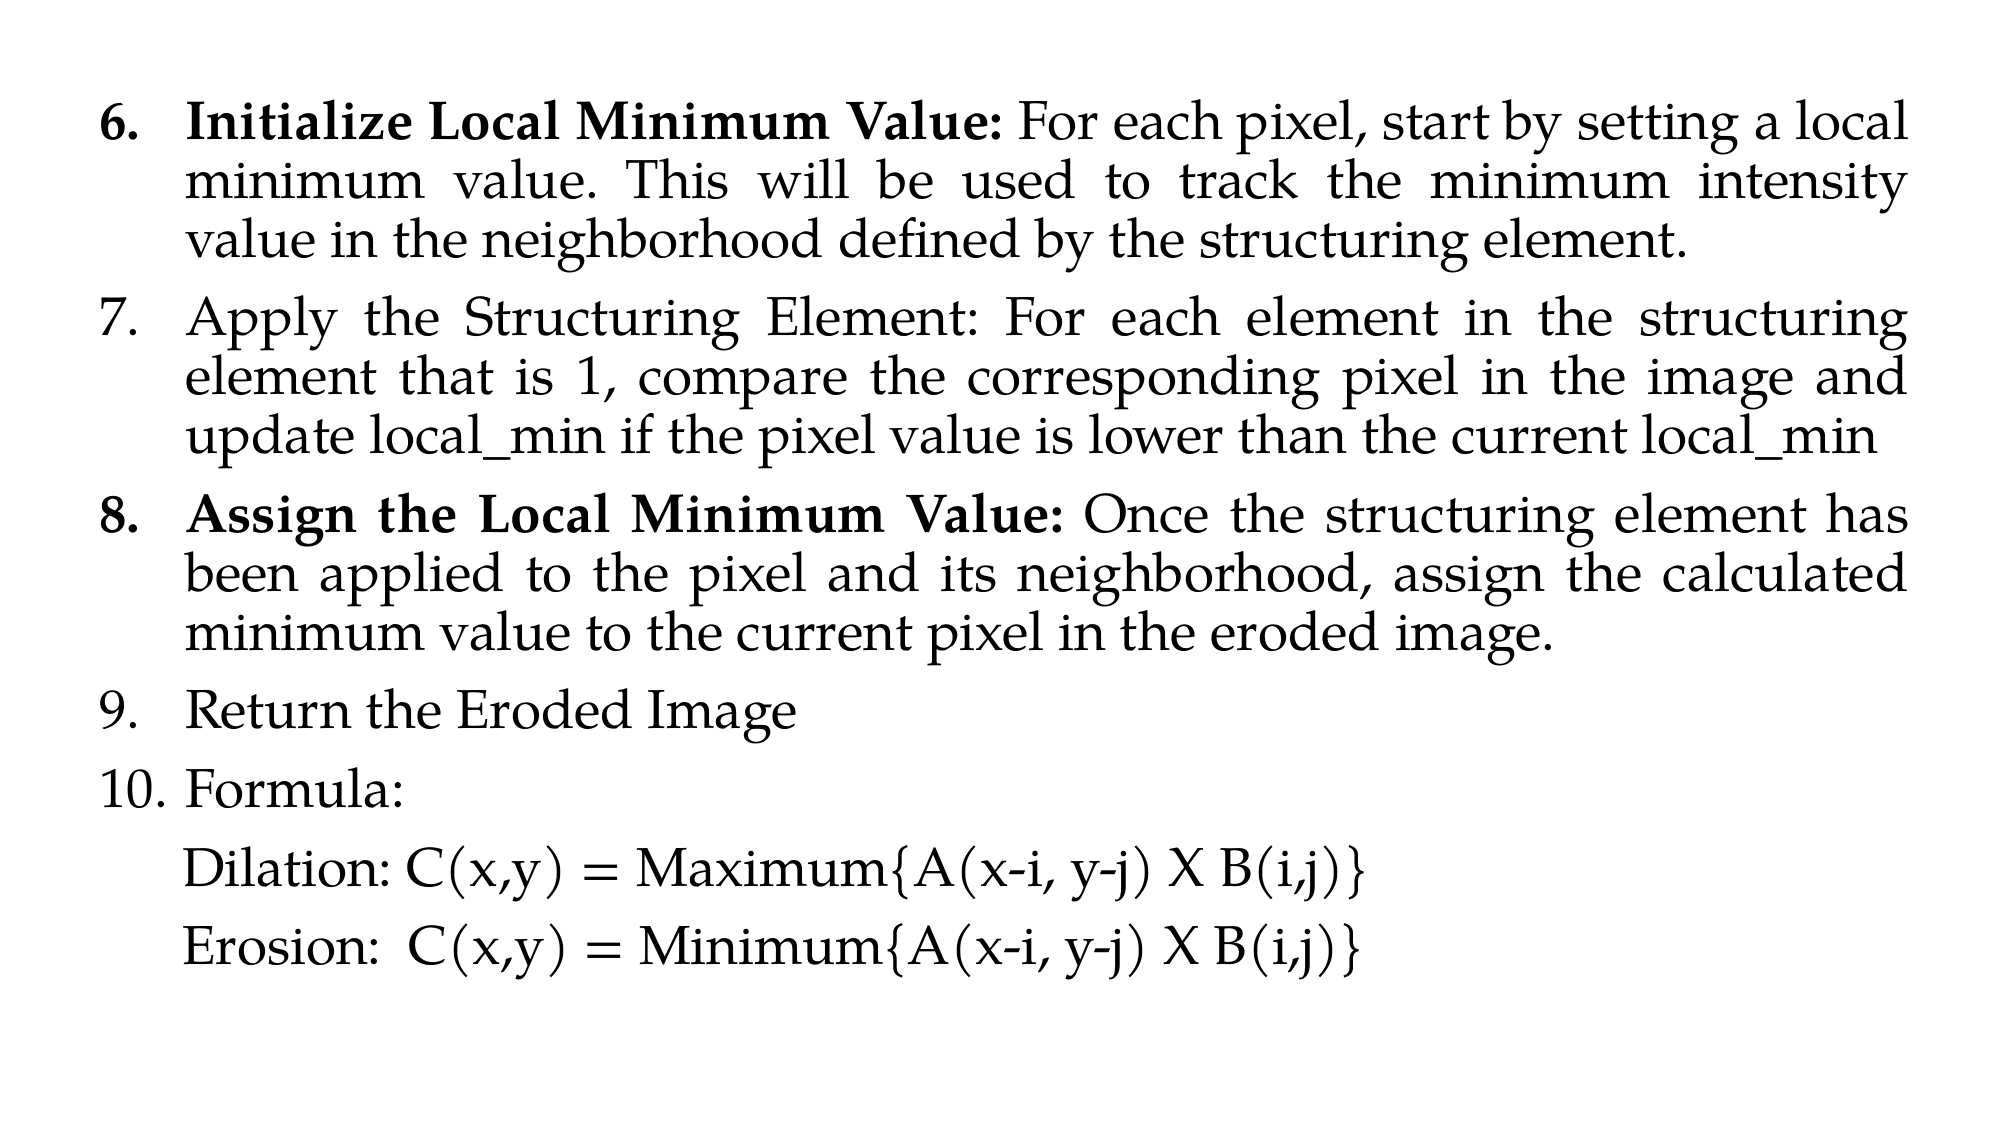

Initialize Local Minimum Value: For each pixel, start by setting a local minimum value. This will be used to track the minimum intensity value in the neighborhood defined by the structuring element.
Apply the Structuring Element: For each element in the structuring element that is 1, compare the corresponding pixel in the image and update local_min if the pixel value is lower than the current local_min
Assign the Local Minimum Value: Once the structuring element has been applied to the pixel and its neighborhood, assign the calculated minimum value to the current pixel in the eroded image.
Return the Eroded Image
Formula:
      Dilation: C(x,y) = Maximum{A(x-i, y-j) X B(i,j)}
      Erosion:  C(x,y) = Minimum{A(x-i, y-j) X B(i,j)}